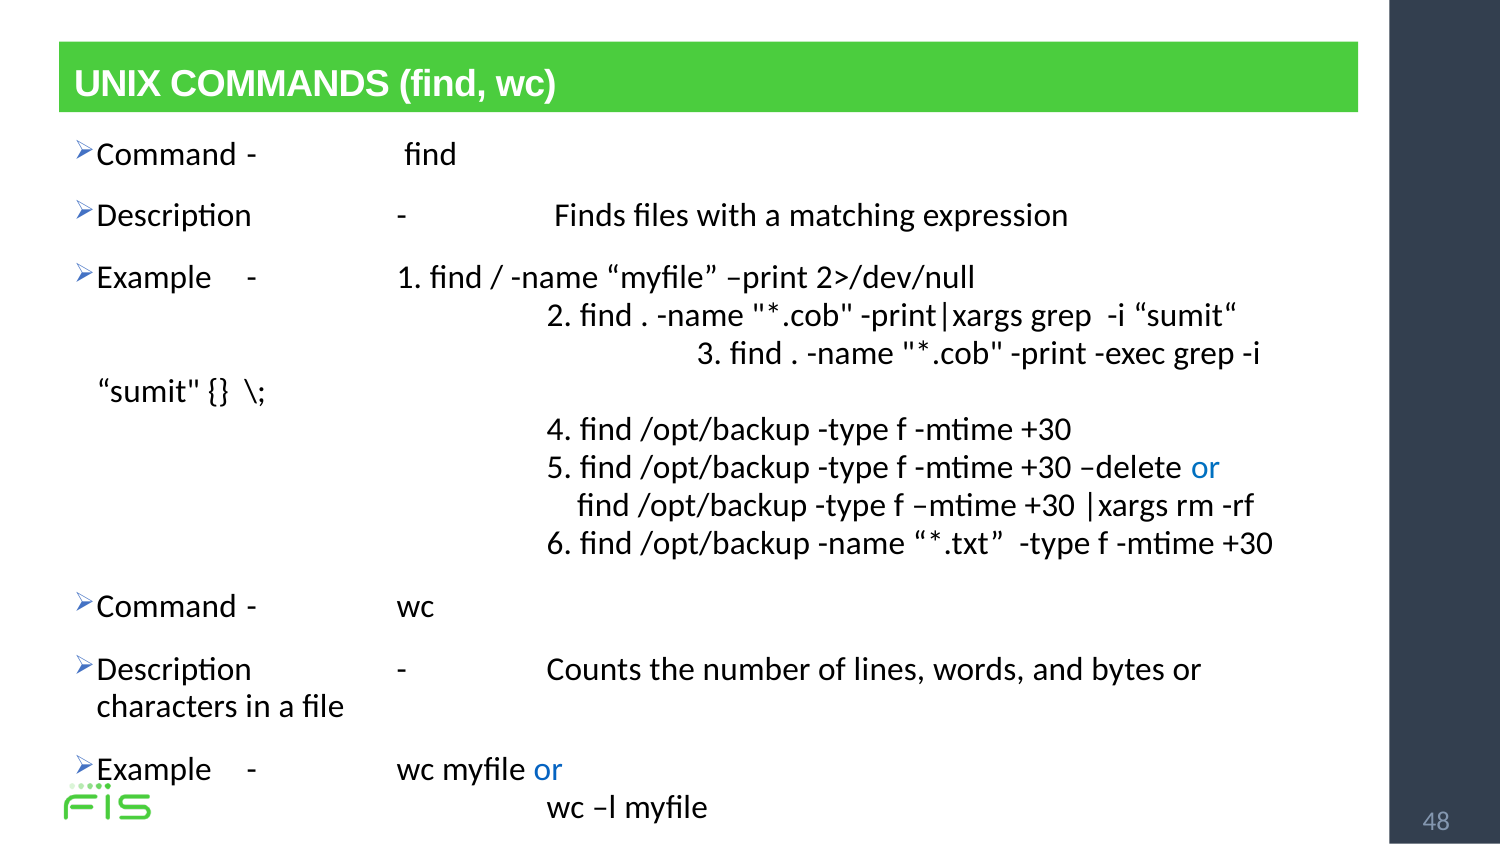

# UNIX COMMANDS (find, wc)
Command	-	 find
Description 	-	 Finds files with a matching expression
Example	-    	1. find / -name “myfile” –print 2>/dev/null
  		     	2. find . -name "*.cob" -print|xargs grep  -i “sumit“				    	3. find . -name "*.cob" -print -exec grep -i “sumit" {}  \;
			4. find /opt/backup -type f -mtime +30
			5. find /opt/backup -type f -mtime +30 –delete or
			    find /opt/backup -type f –mtime +30 |xargs rm -rf
			6. find /opt/backup -name “*.txt”  -type f -mtime +30
Command	-	wc
Description	-	Counts the number of lines, words, and bytes or characters in a file
Example	-	wc myfile or
			wc –l myfile

48